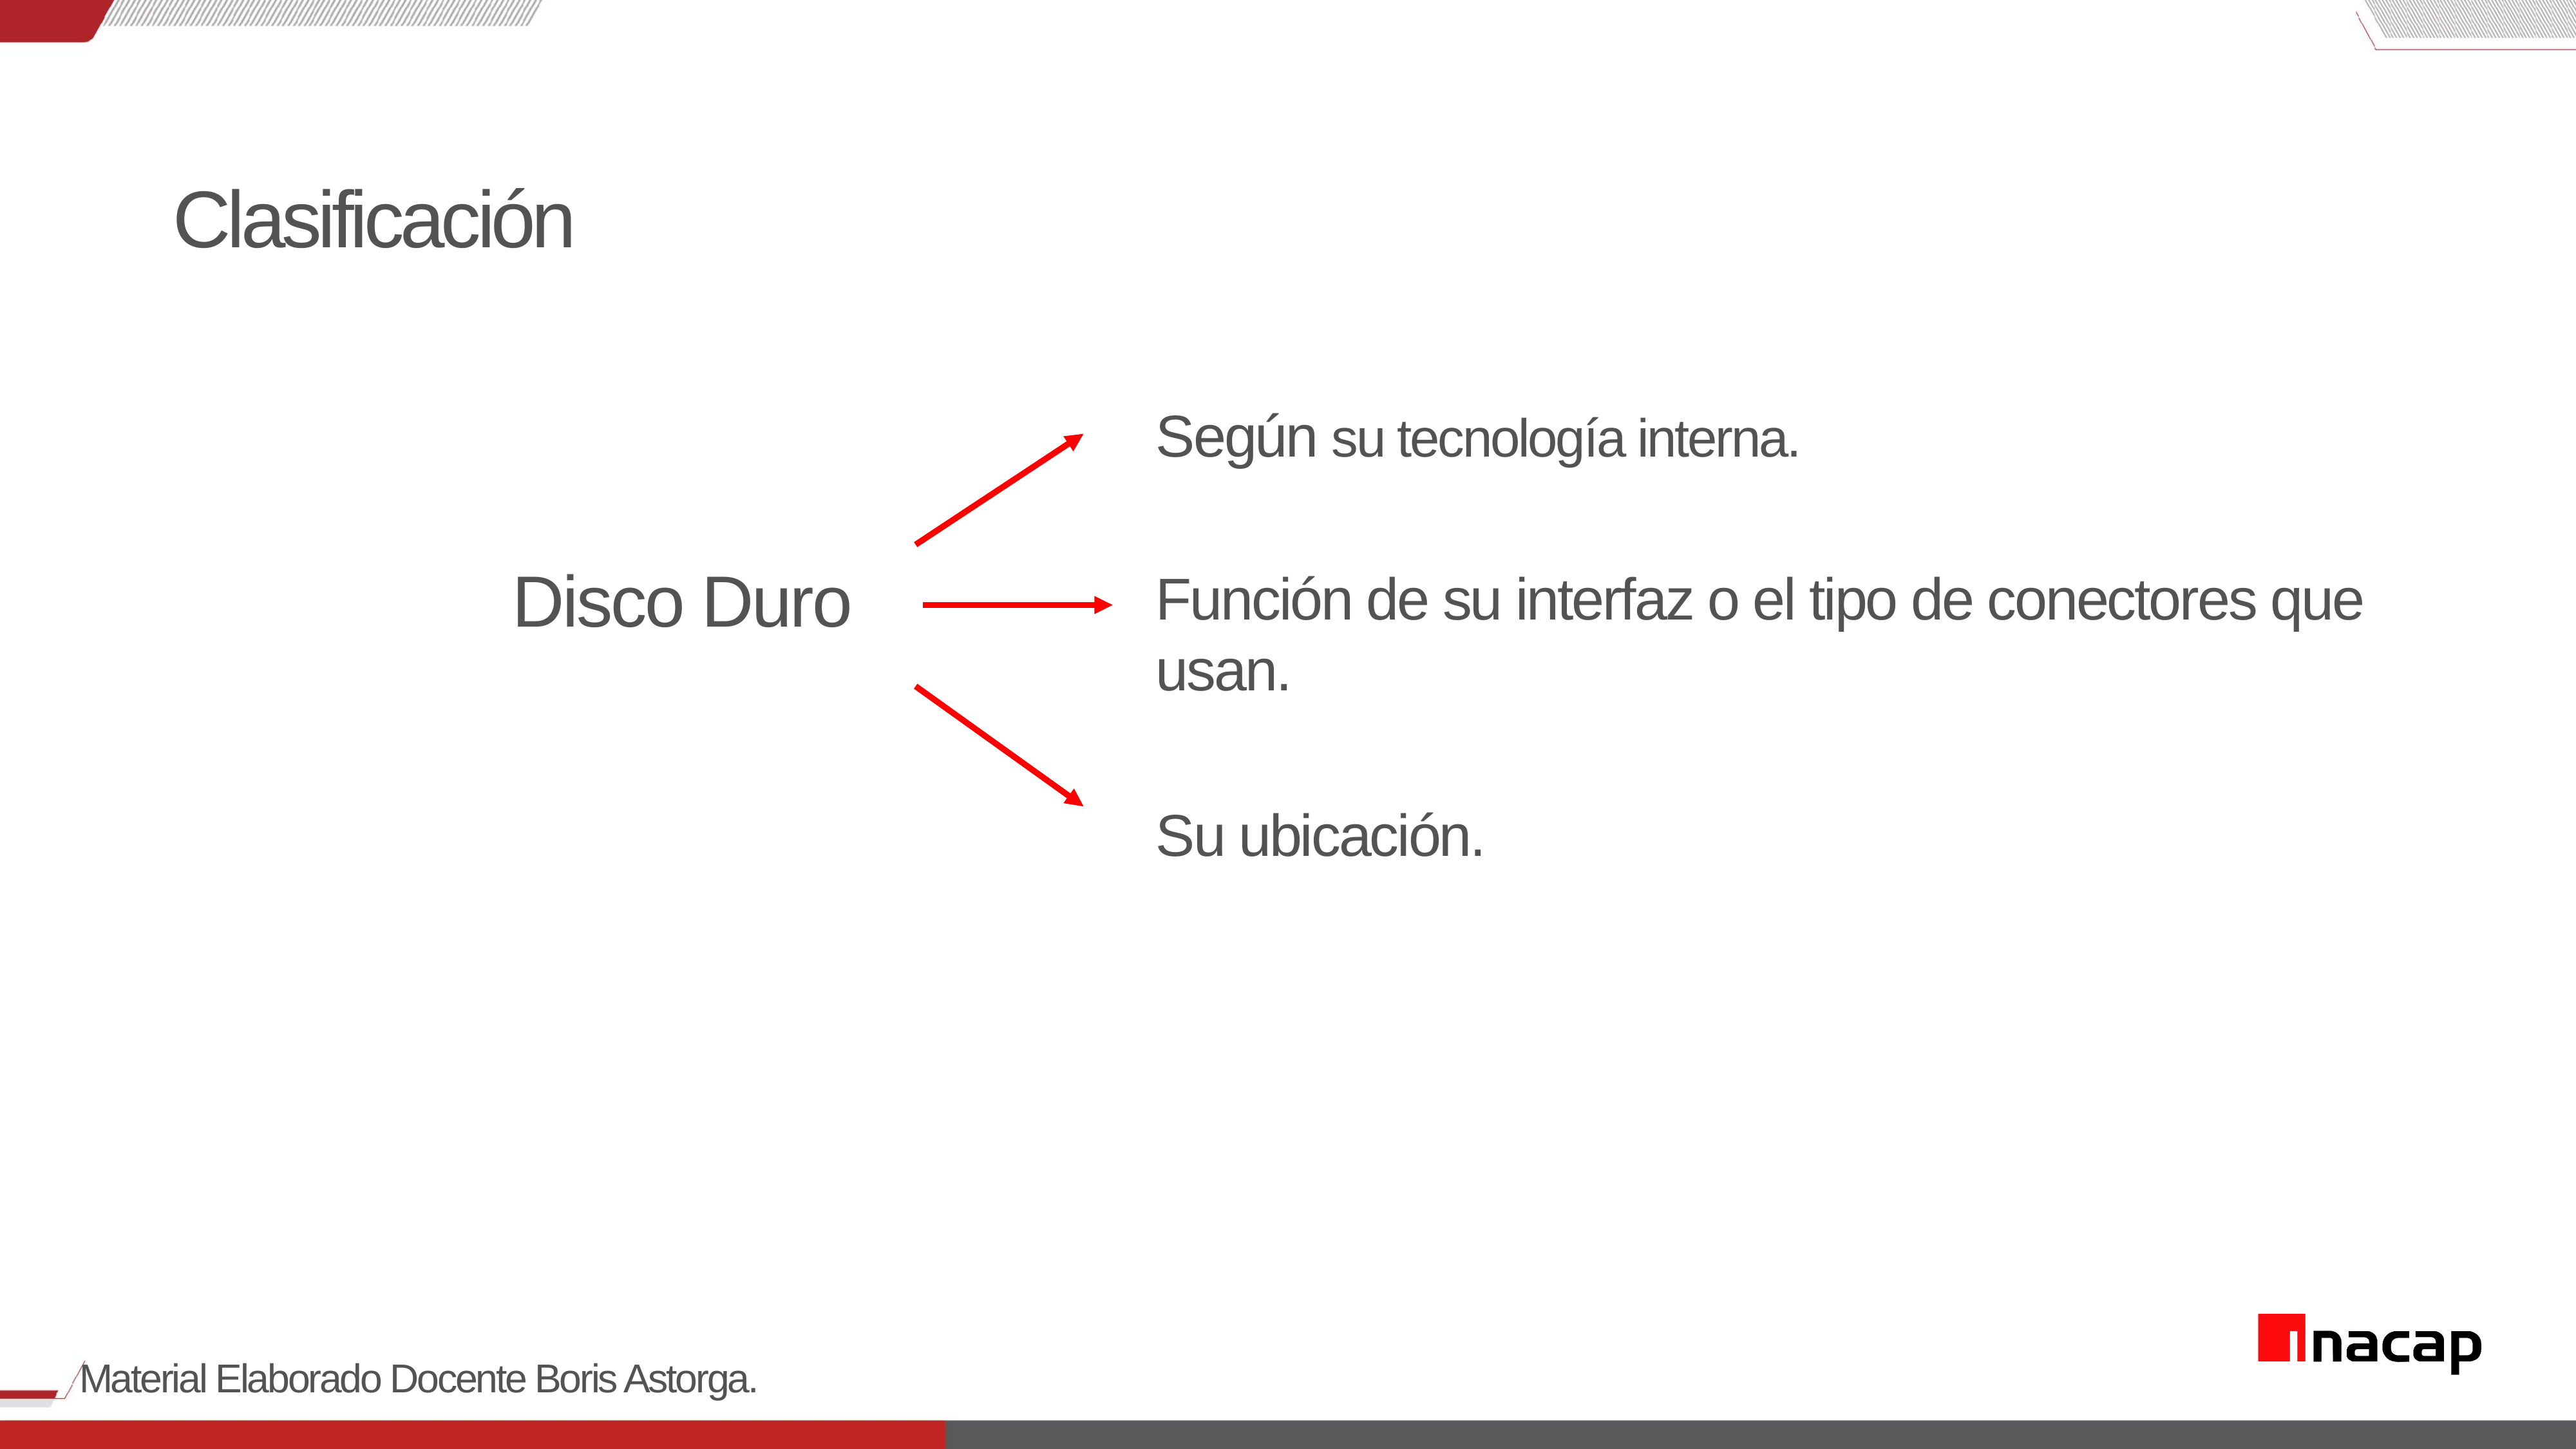

Clasificación
Según su tecnología interna.
Disco Duro
Función de su interfaz o el tipo de conectores que usan.
Su ubicación.
Material Elaborado Docente Boris Astorga.